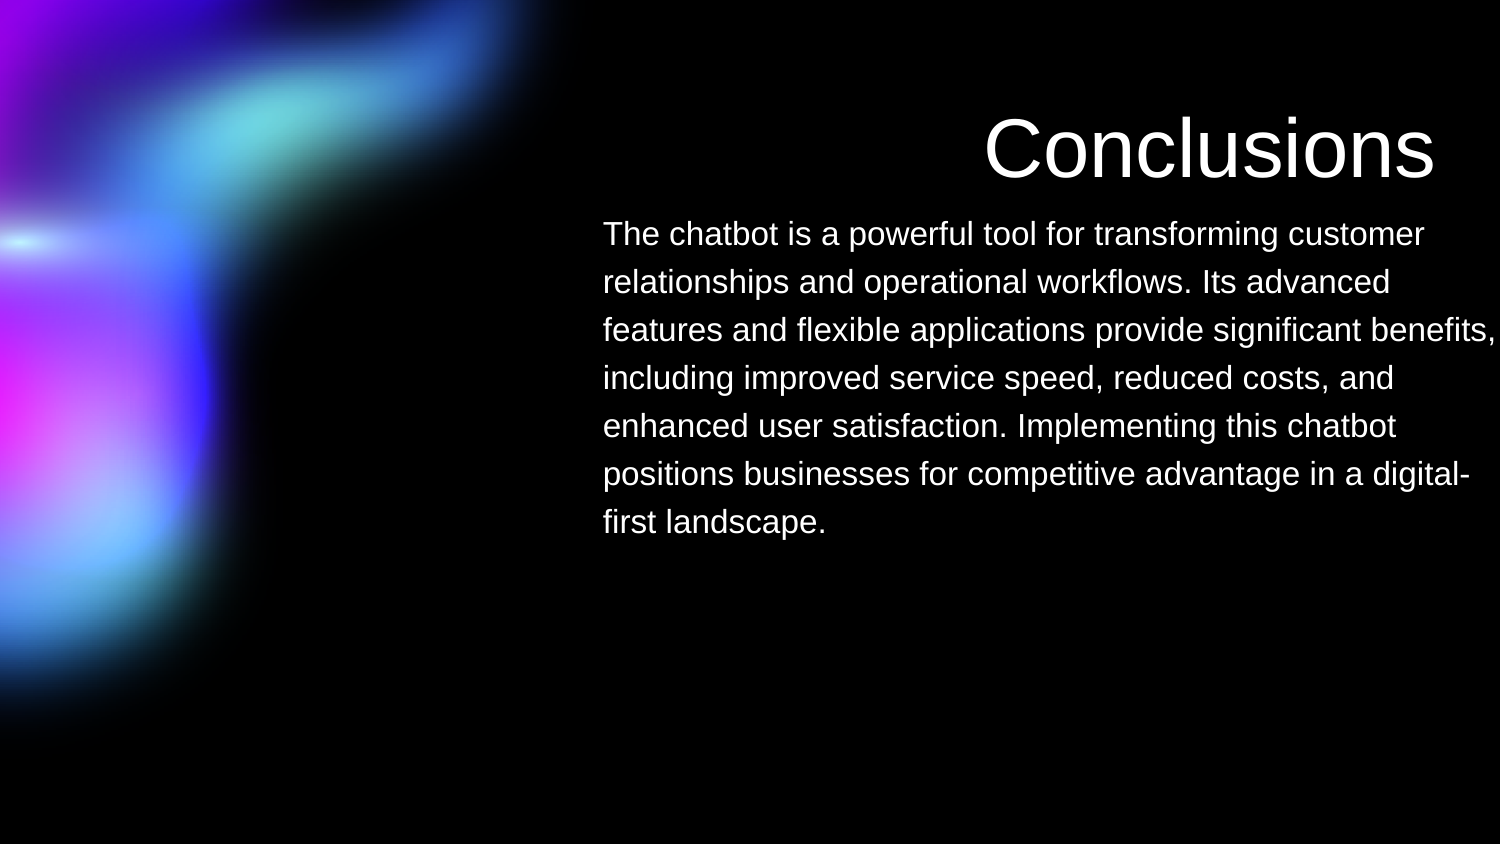

# Conclusions
The chatbot is a powerful tool for transforming customer relationships and operational workflows. Its advanced features and flexible applications provide significant benefits, including improved service speed, reduced costs, and enhanced user satisfaction. Implementing this chatbot positions businesses for competitive advantage in a digital-first landscape.